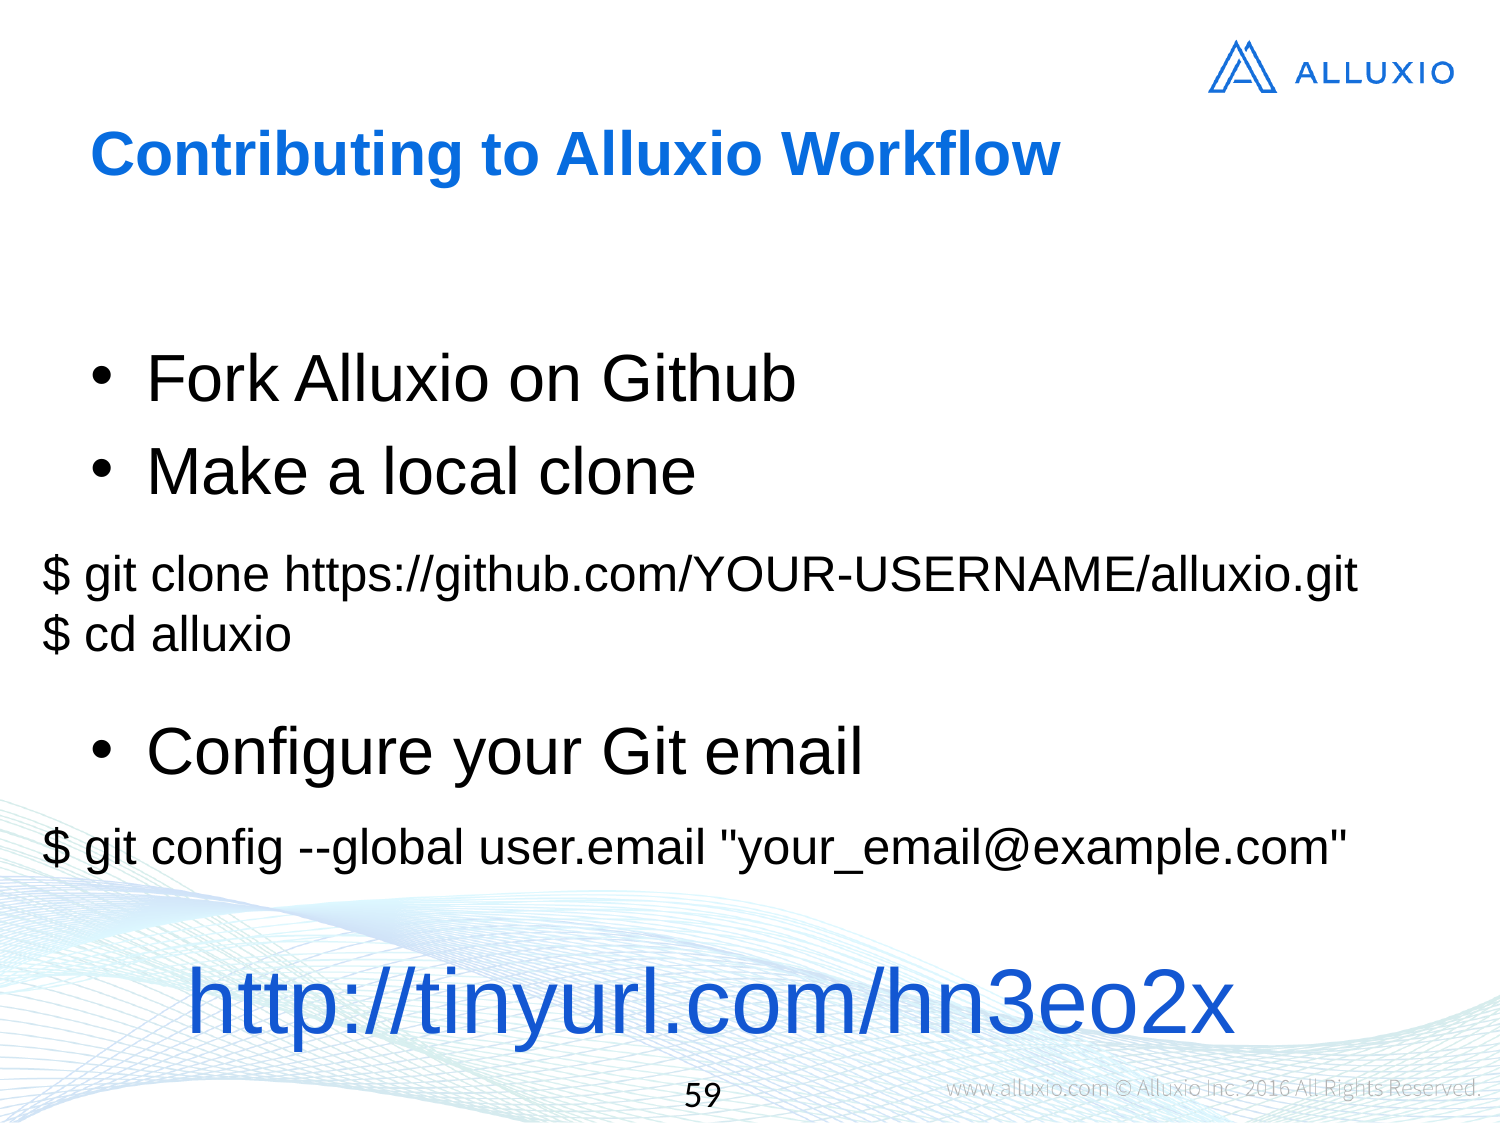

# Contributing to Alluxio Workflow
Fork Alluxio on Github
Make a local clone

Configure your Git email

$ git clone https://github.com/YOUR-USERNAME/alluxio.git
$ cd alluxio
$ git config --global user.email "your_email@example.com"
http://tinyurl.com/hn3eo2x
59